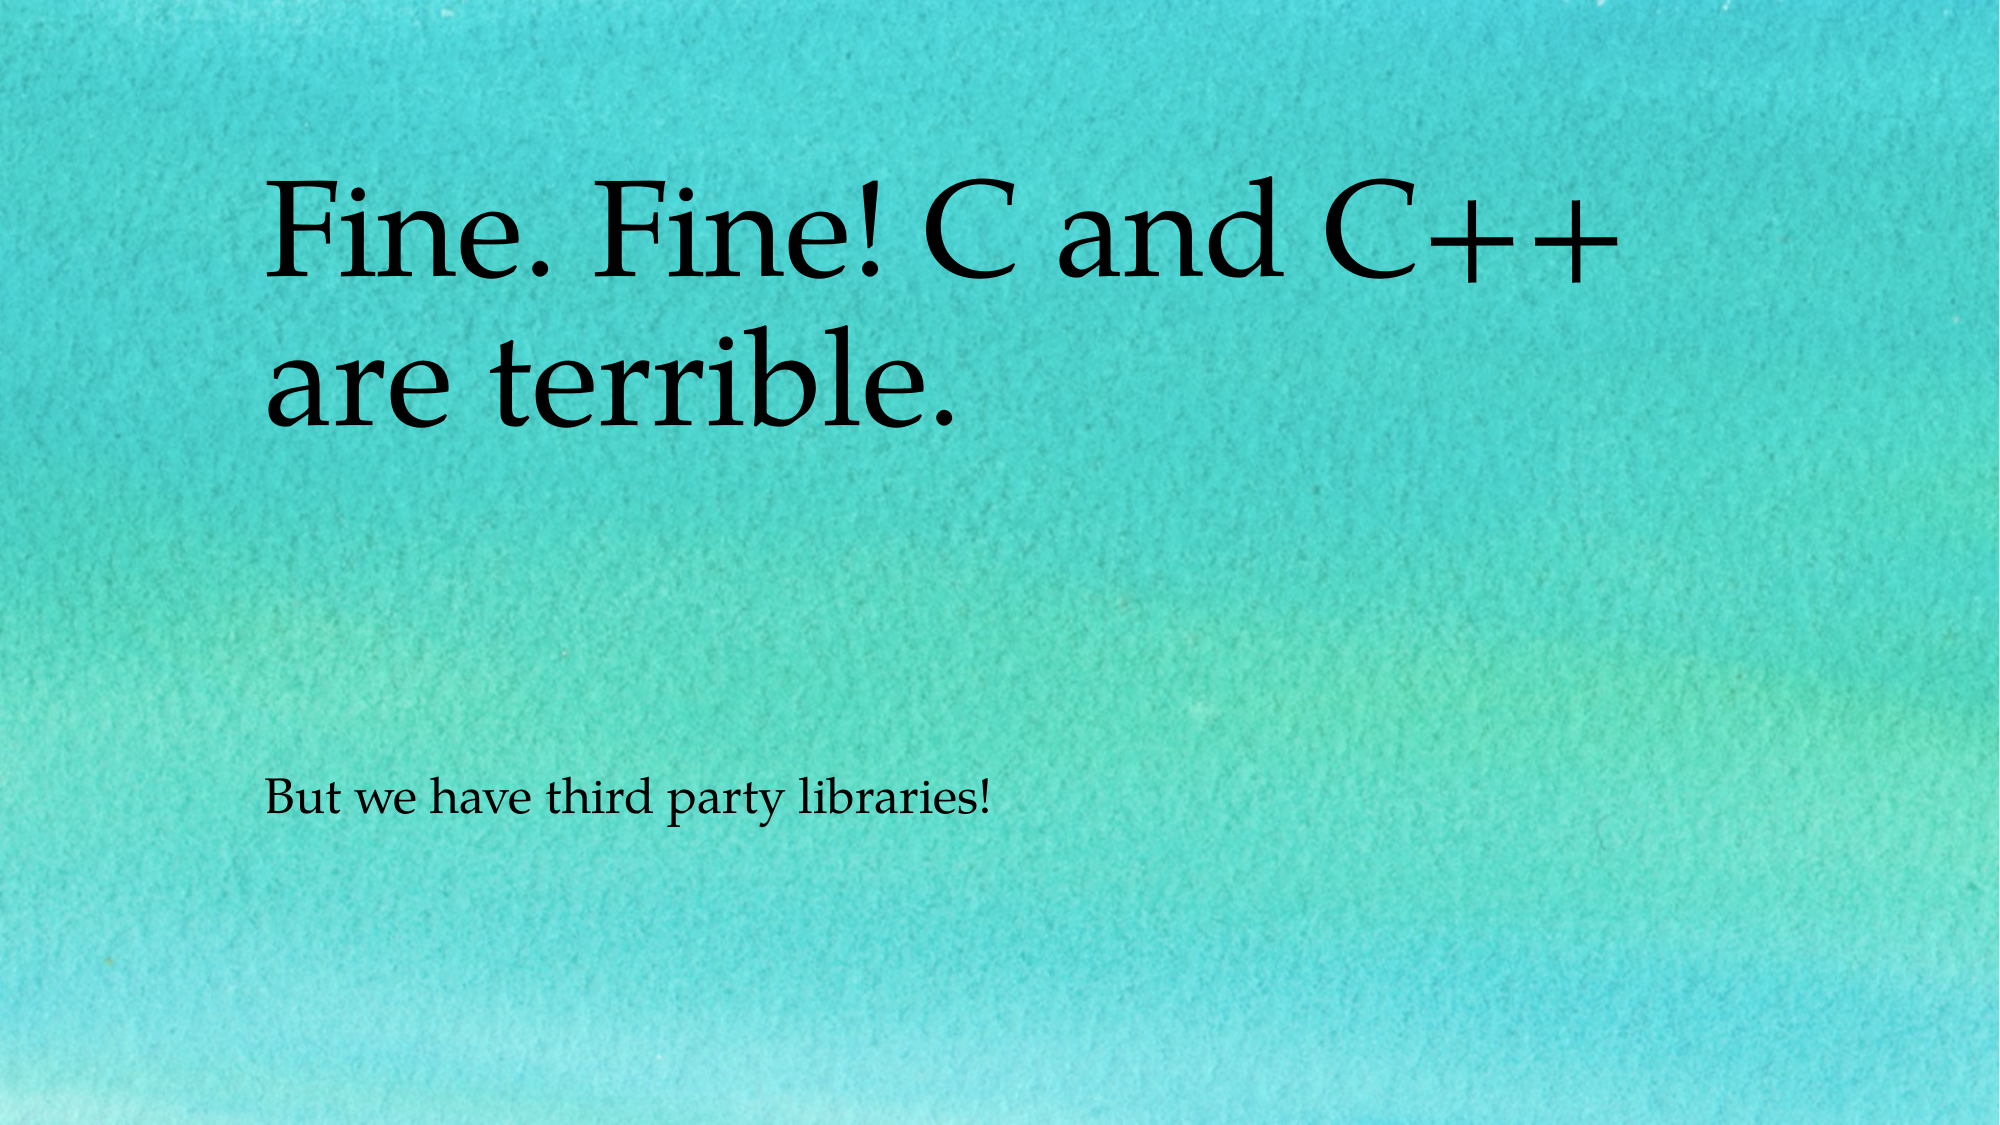

# Fine. Fine! C and C++ are terrible.
But we have third party libraries!